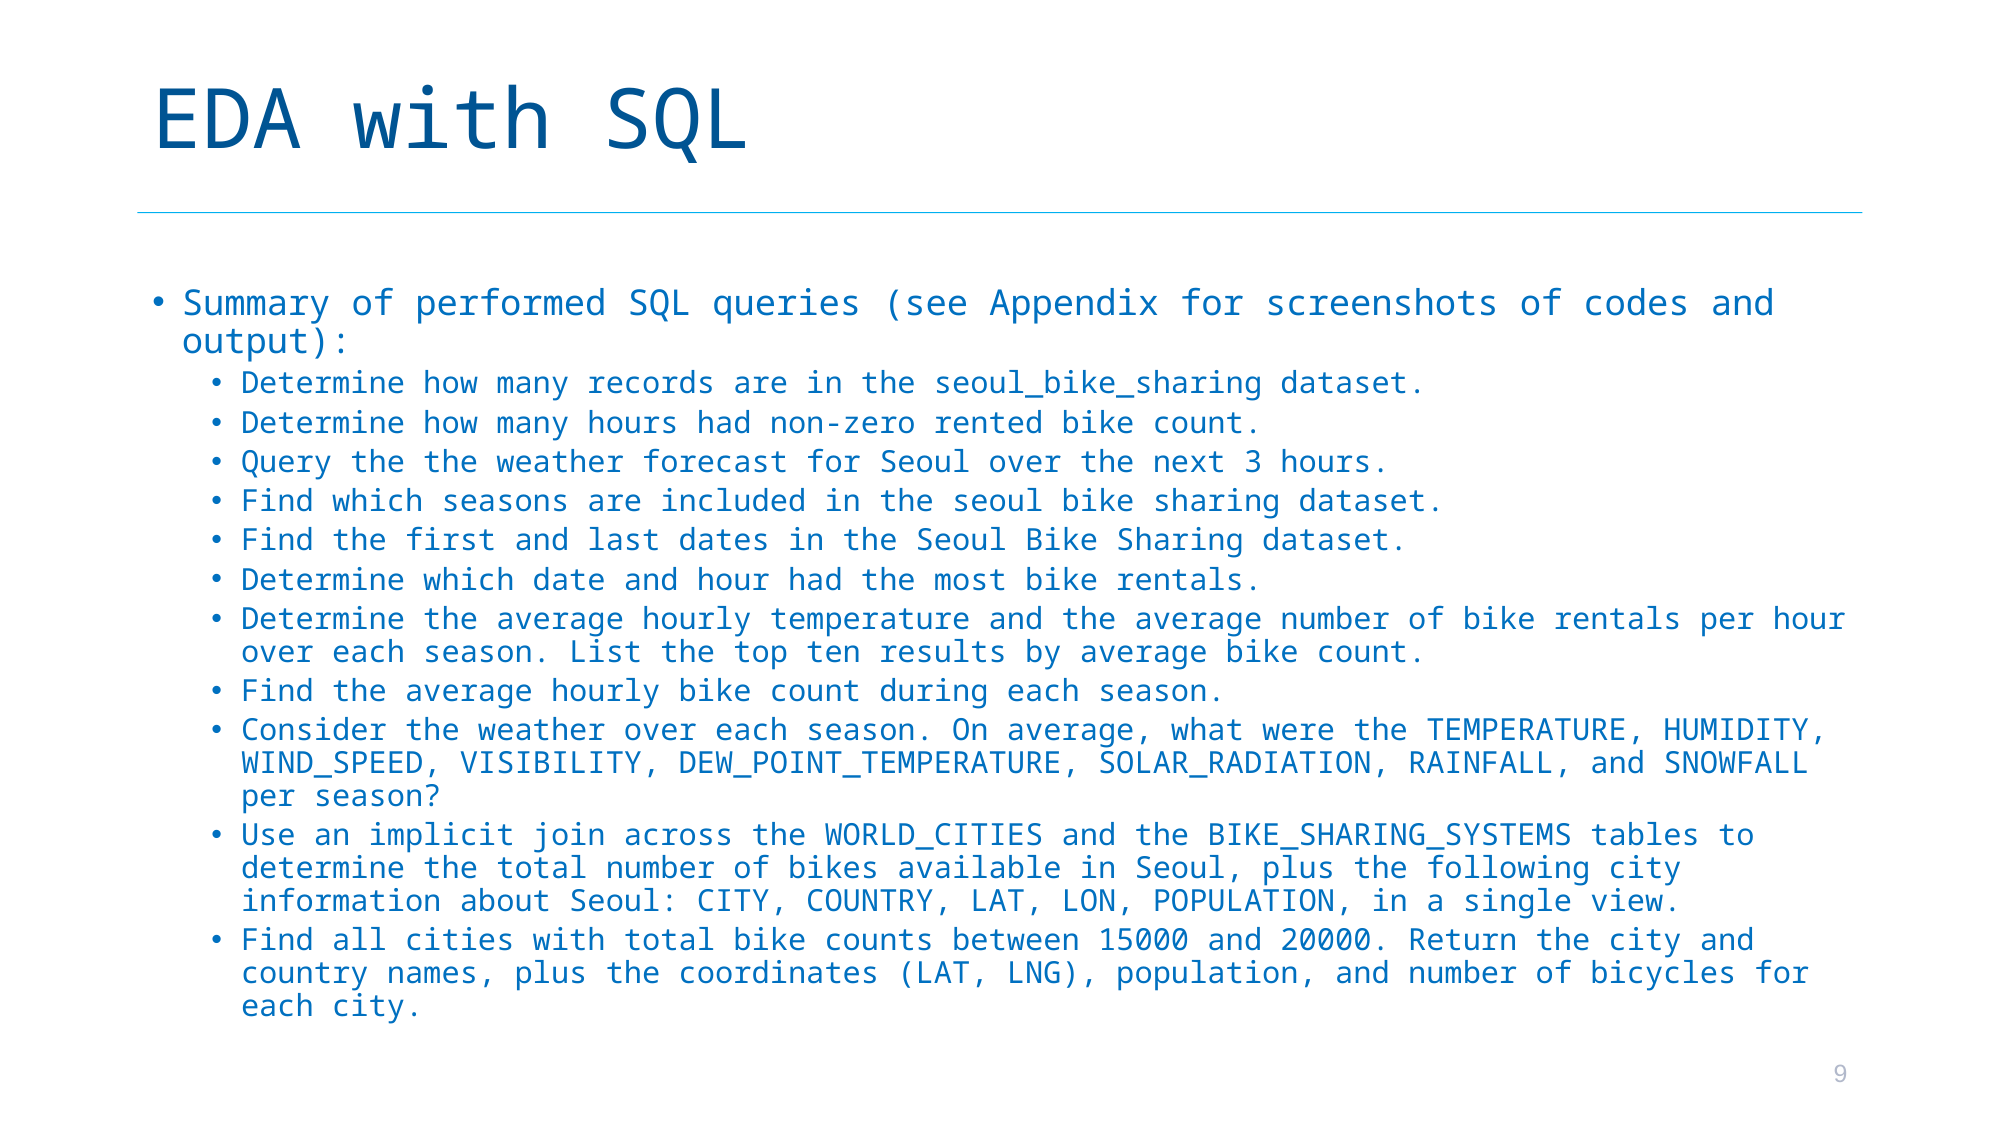

# EDA with SQL
Summary of performed SQL queries (see Appendix for screenshots of codes and output):
Determine how many records are in the seoul_bike_sharing dataset.
Determine how many hours had non-zero rented bike count.
Query the the weather forecast for Seoul over the next 3 hours.
Find which seasons are included in the seoul bike sharing dataset.
Find the first and last dates in the Seoul Bike Sharing dataset.
Determine which date and hour had the most bike rentals.
Determine the average hourly temperature and the average number of bike rentals per hour over each season. List the top ten results by average bike count.
Find the average hourly bike count during each season.
Consider the weather over each season. On average, what were the TEMPERATURE, HUMIDITY, WIND_SPEED, VISIBILITY, DEW_POINT_TEMPERATURE, SOLAR_RADIATION, RAINFALL, and SNOWFALL per season?
Use an implicit join across the WORLD_CITIES and the BIKE_SHARING_SYSTEMS tables to determine the total number of bikes available in Seoul, plus the following city information about Seoul: CITY, COUNTRY, LAT, LON, POPULATION, in a single view.
Find all cities with total bike counts between 15000 and 20000. Return the city and country names, plus the coordinates (LAT, LNG), population, and number of bicycles for each city.
9